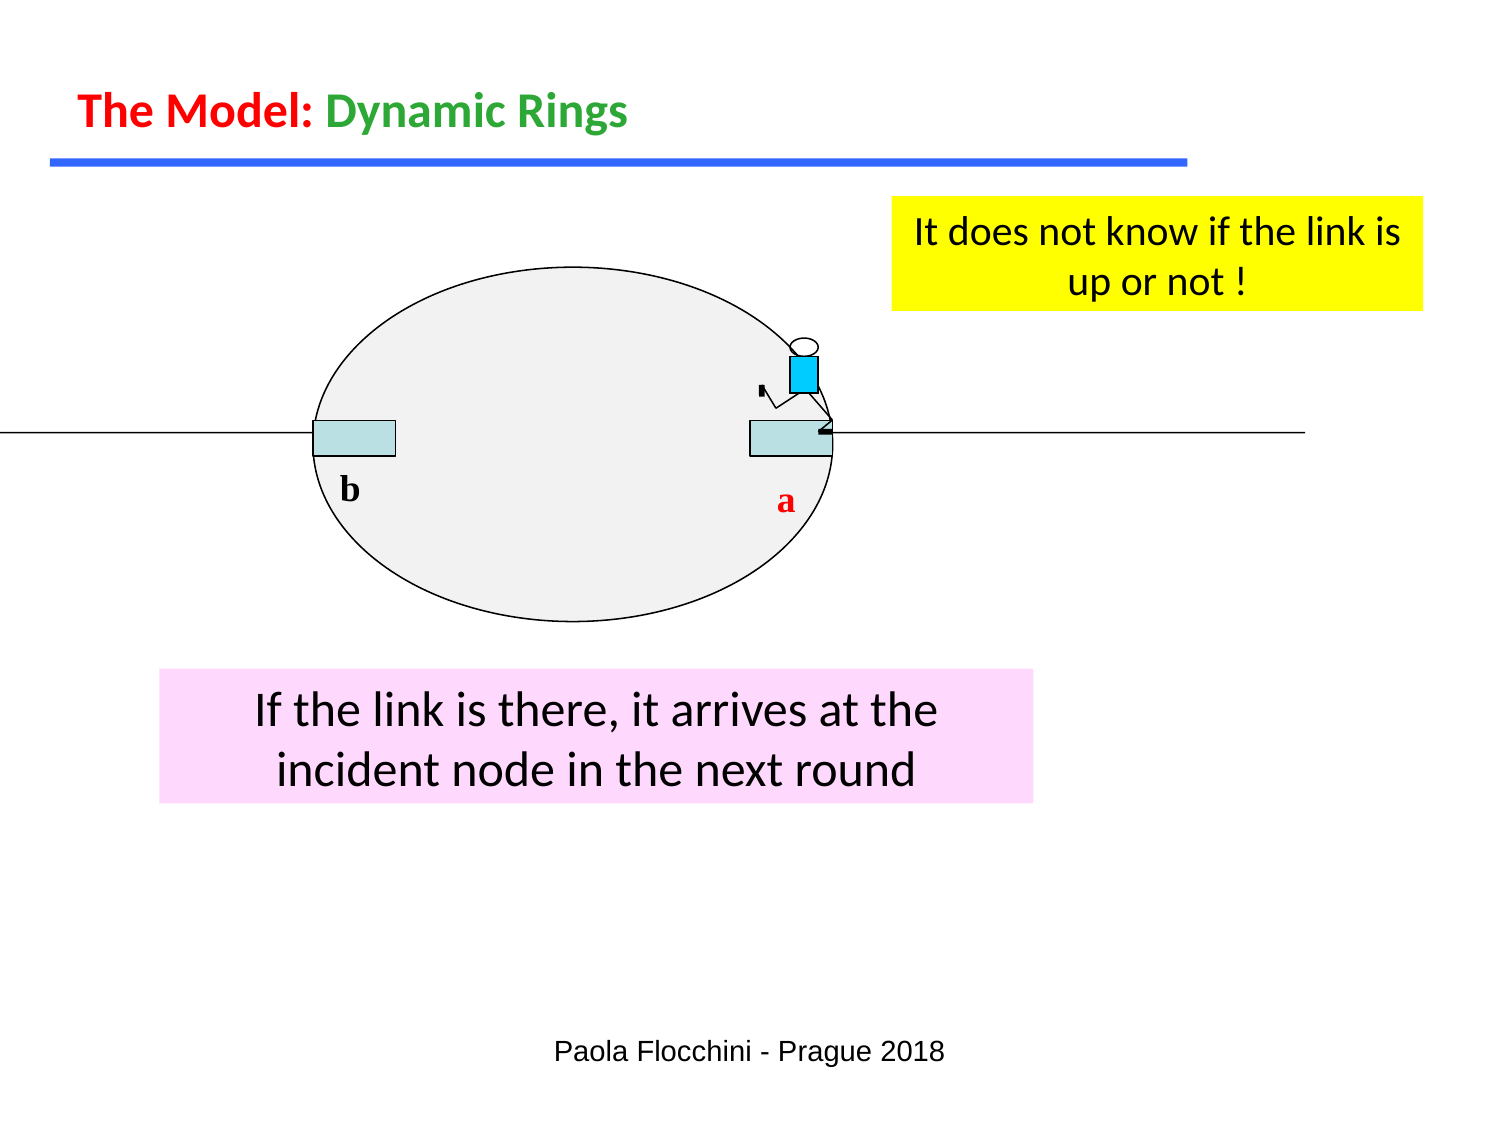

The Model: Dynamic Rings

It does not know if the link is up or not !

b
a
If the link is there, it arrives at the incident node in the next round
Paola Flocchini - Prague 2018